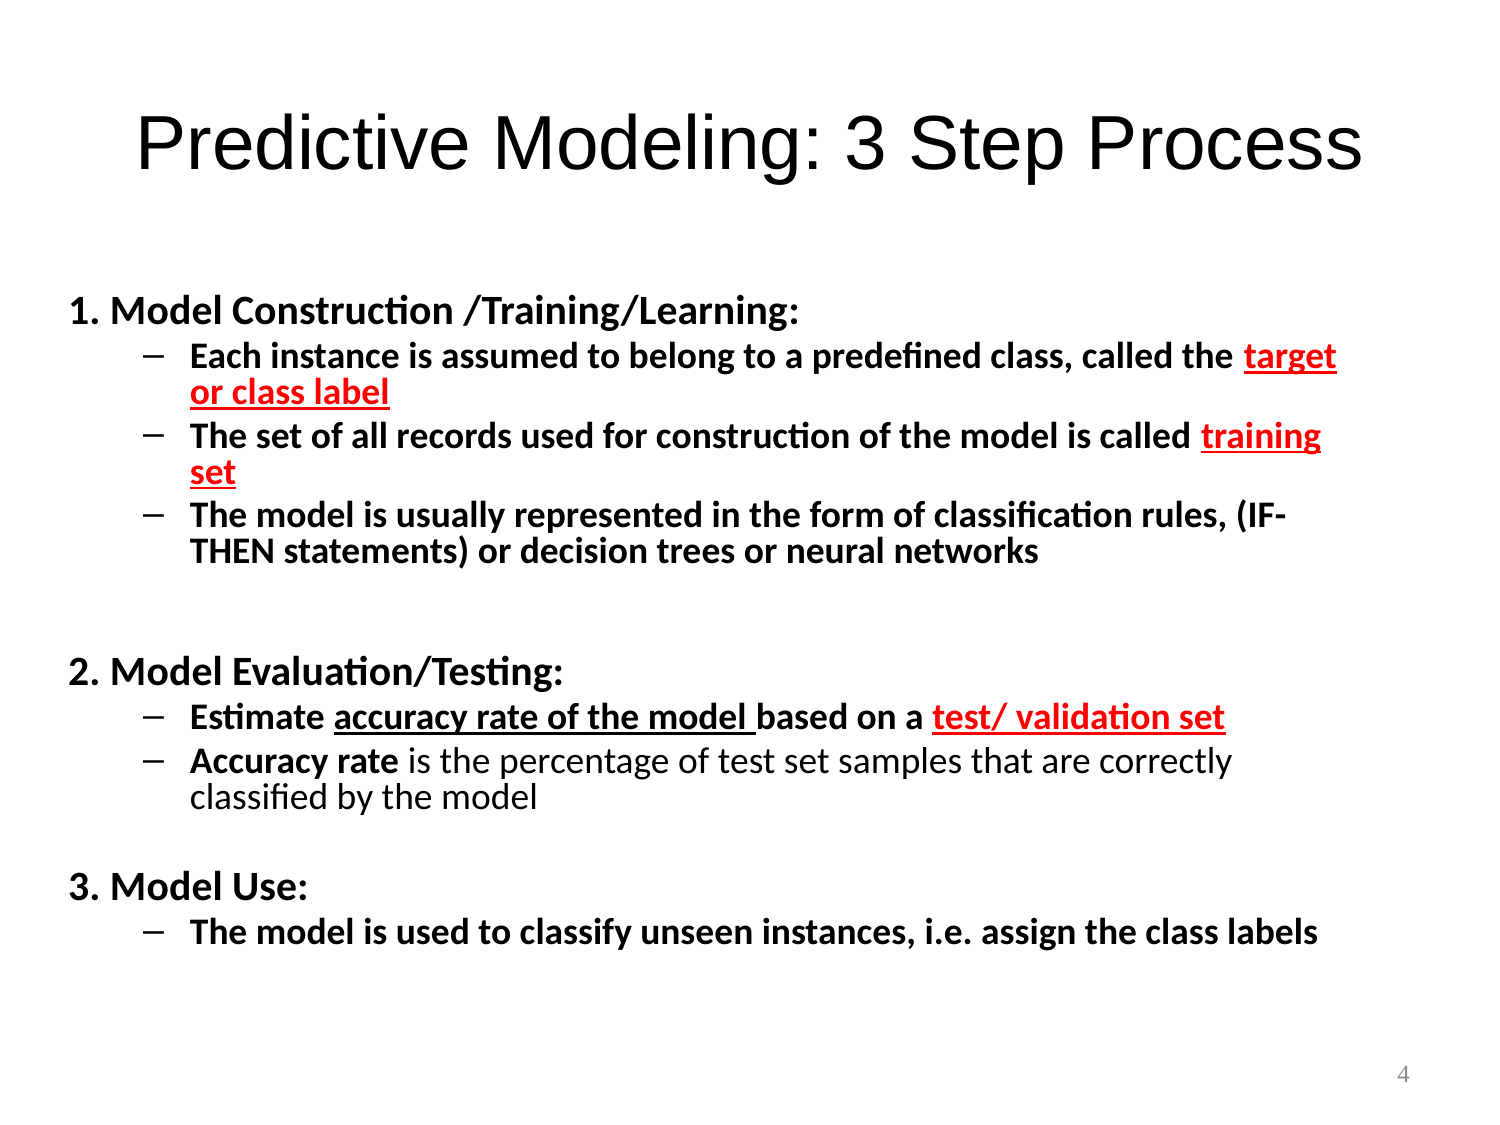

# Predictive Modeling: 3 Step Process
1. Model Construction /Training/Learning:
Each instance is assumed to belong to a predefined class, called the target or class label
The set of all records used for construction of the model is called training set
The model is usually represented in the form of classification rules, (IF-THEN statements) or decision trees or neural networks

2. Model Evaluation/Testing:
Estimate accuracy rate of the model based on a test/ validation set
Accuracy rate is the percentage of test set samples that are correctly classified by the model

3. Model Use:
The model is used to classify unseen instances, i.e. assign the class labels
4